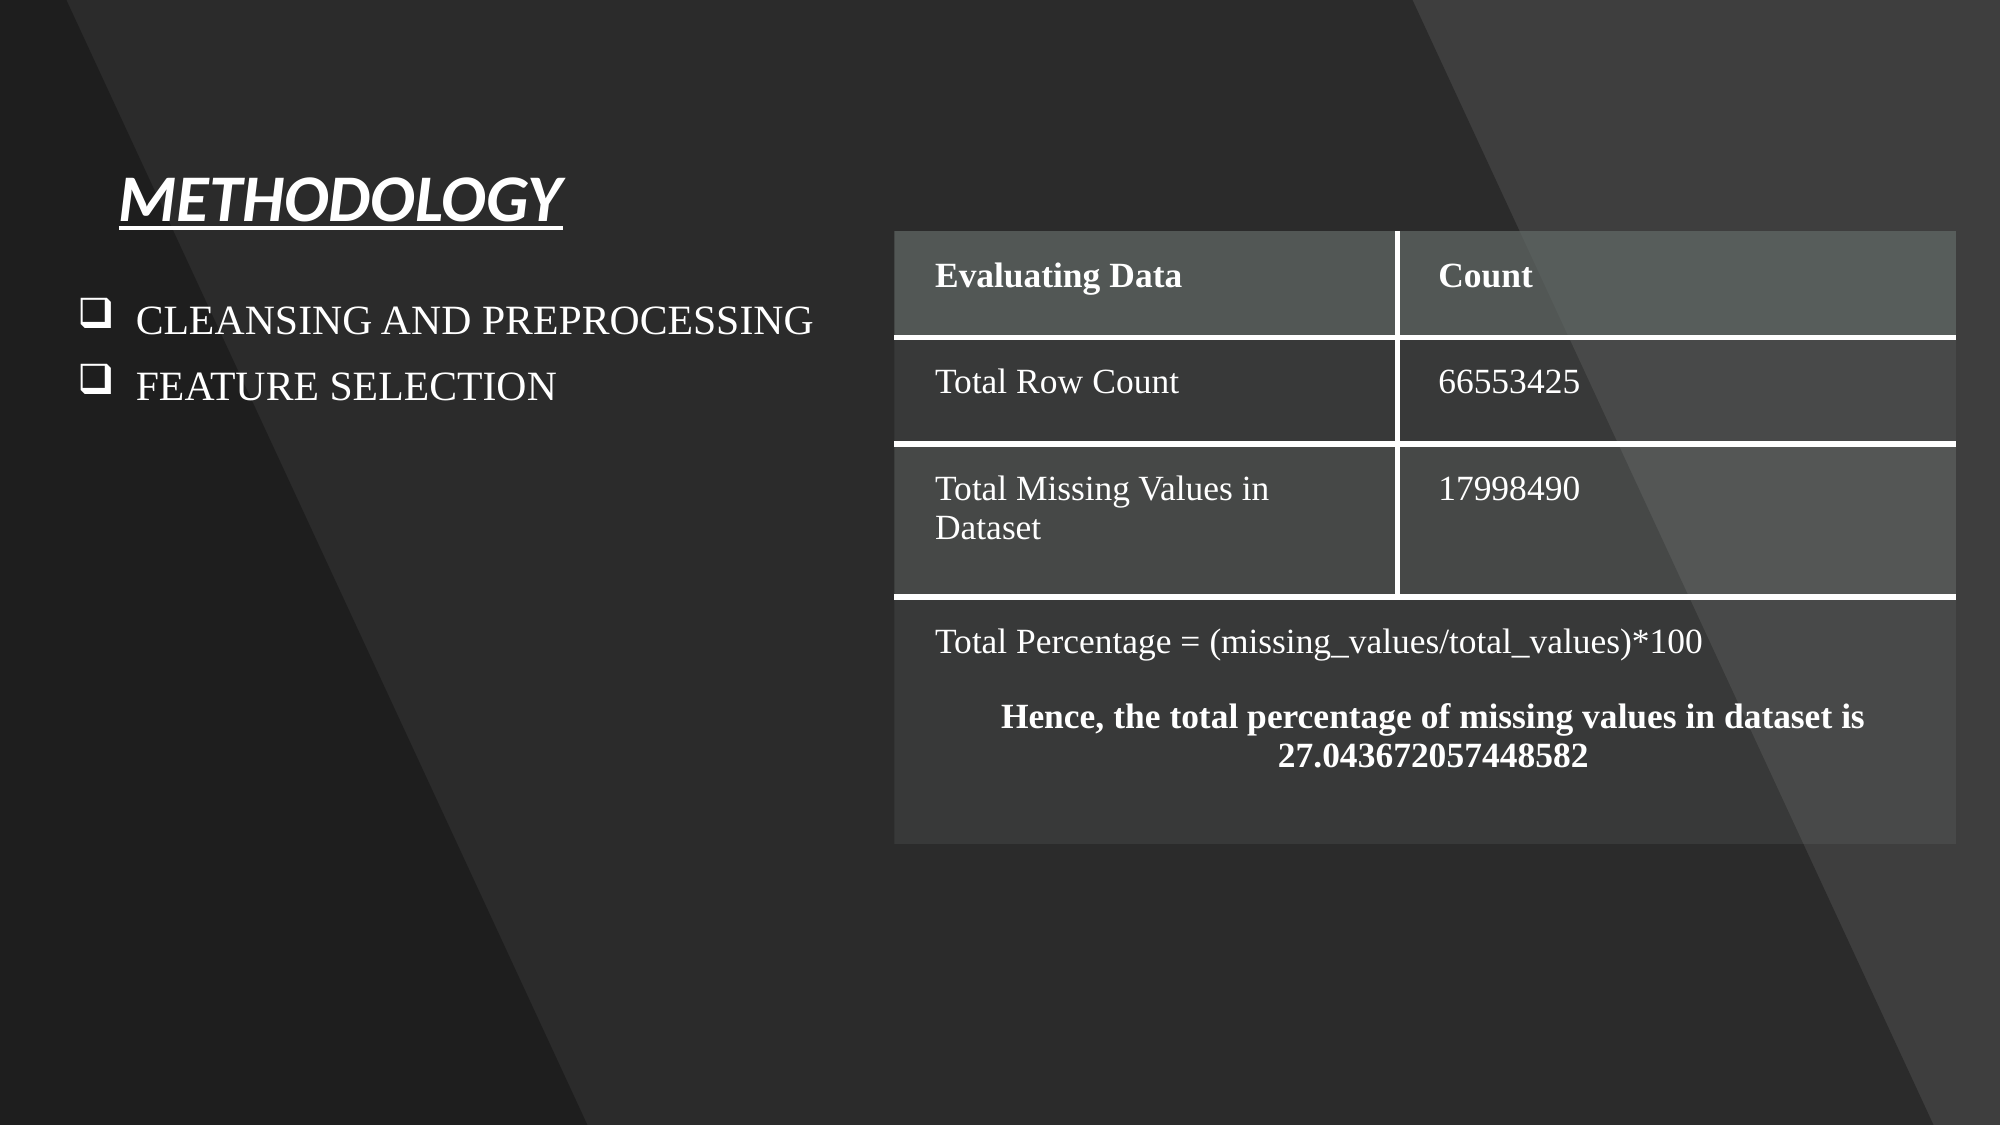

# METHODOLOGY
| Evaluating Data | Count |
| --- | --- |
| Total Row Count | 66553425 |
| Total Missing Values in Dataset | 17998490 |
| Total Percentage = (missing\_values/total\_values)\*100 Hence, the total percentage of missing values in dataset is 27.043672057448582 |  |
  CLEANSING AND PREPROCESSING
  FEATURE SELECTION